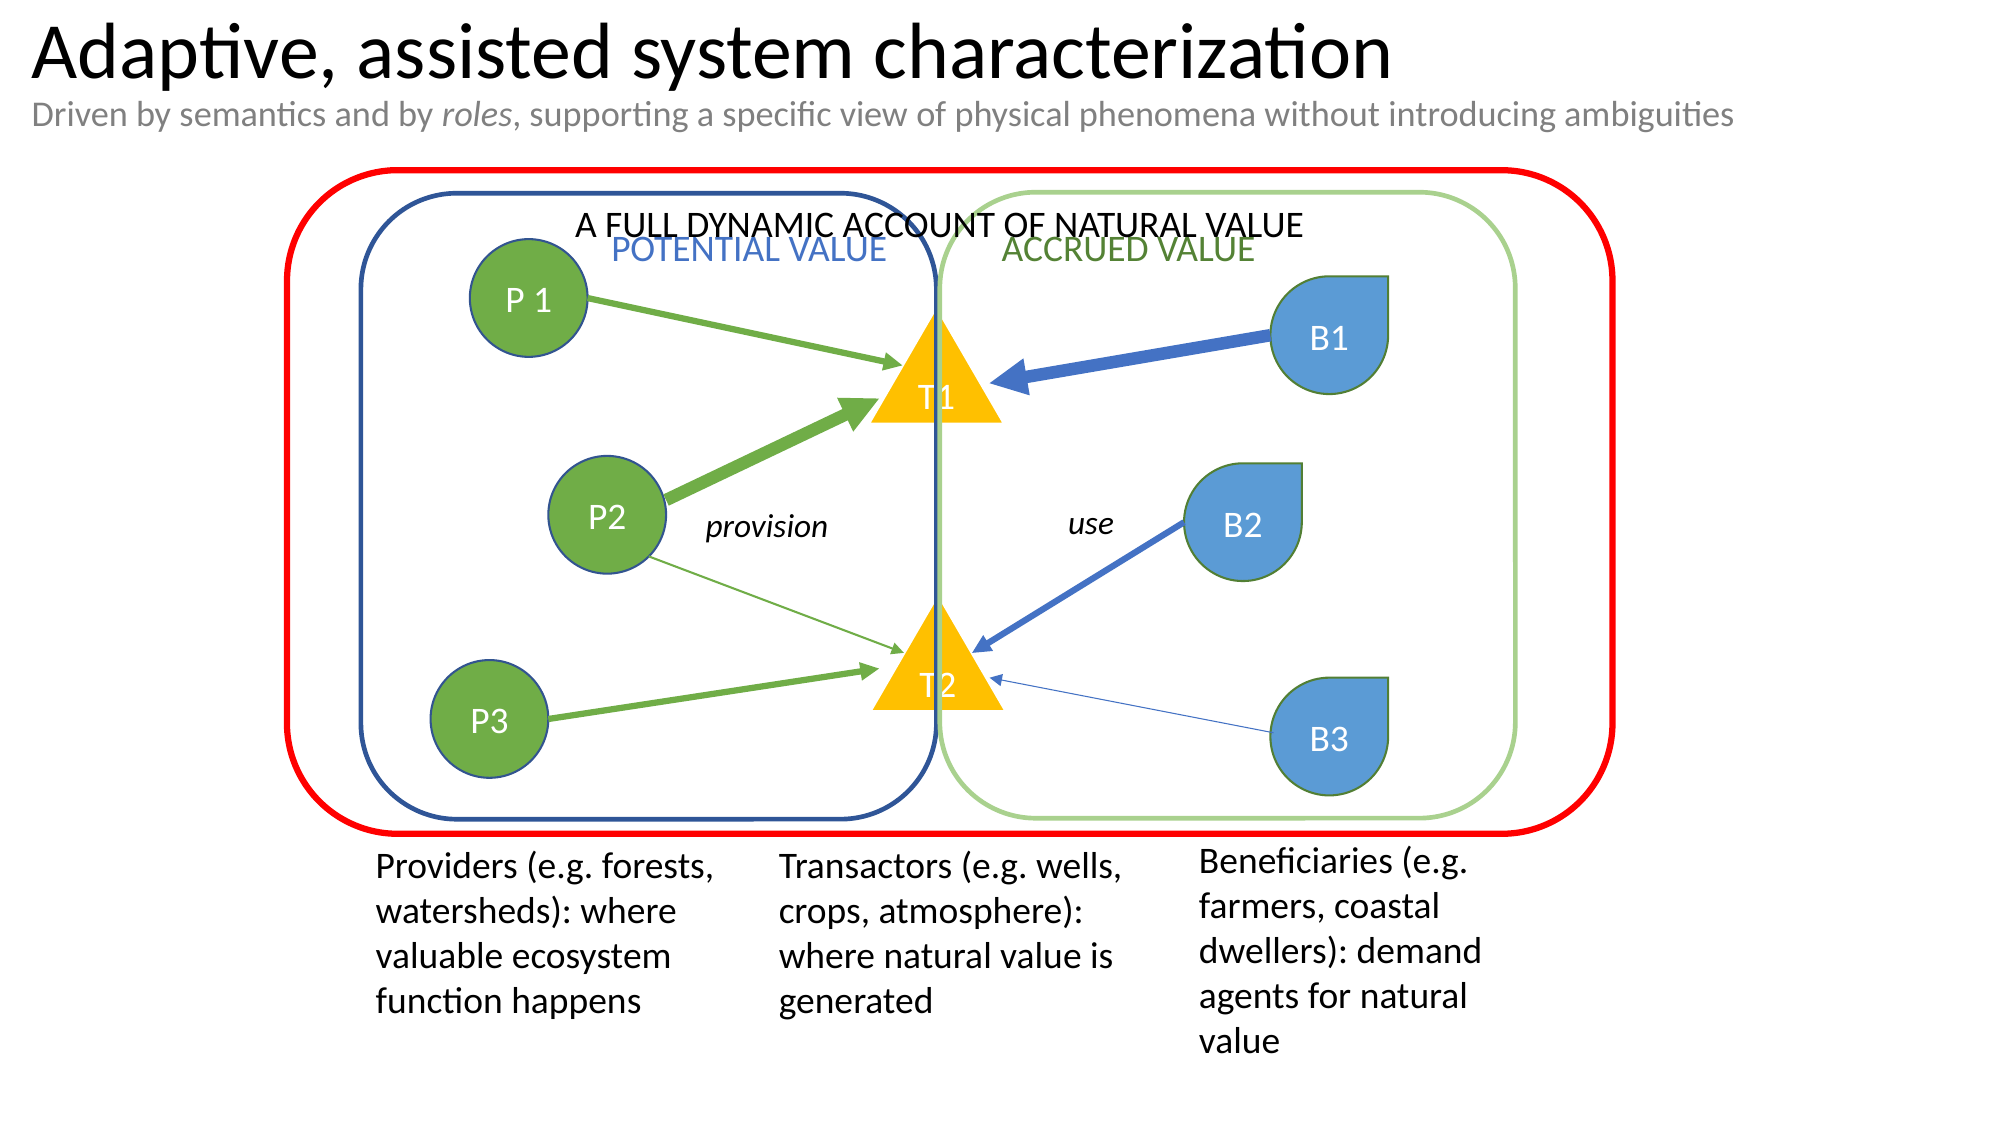

# Adaptive, assisted system characterization Driven by semantics and by roles, supporting a specific view of physical phenomena without introducing ambiguities

A FULL DYNAMIC ACCOUNT OF NATURAL VALUE

POTENTIAL VALUE
ACCRUED VALUE
P 1
B1
T1
P2
B2
use
provision
T2
P3
B3
Beneficiaries (e.g. farmers, coastal dwellers): demand agents for natural value
Providers (e.g. forests, watersheds): where valuable ecosystem function happens
Transactors (e.g. wells, crops, atmosphere): where natural value is generated